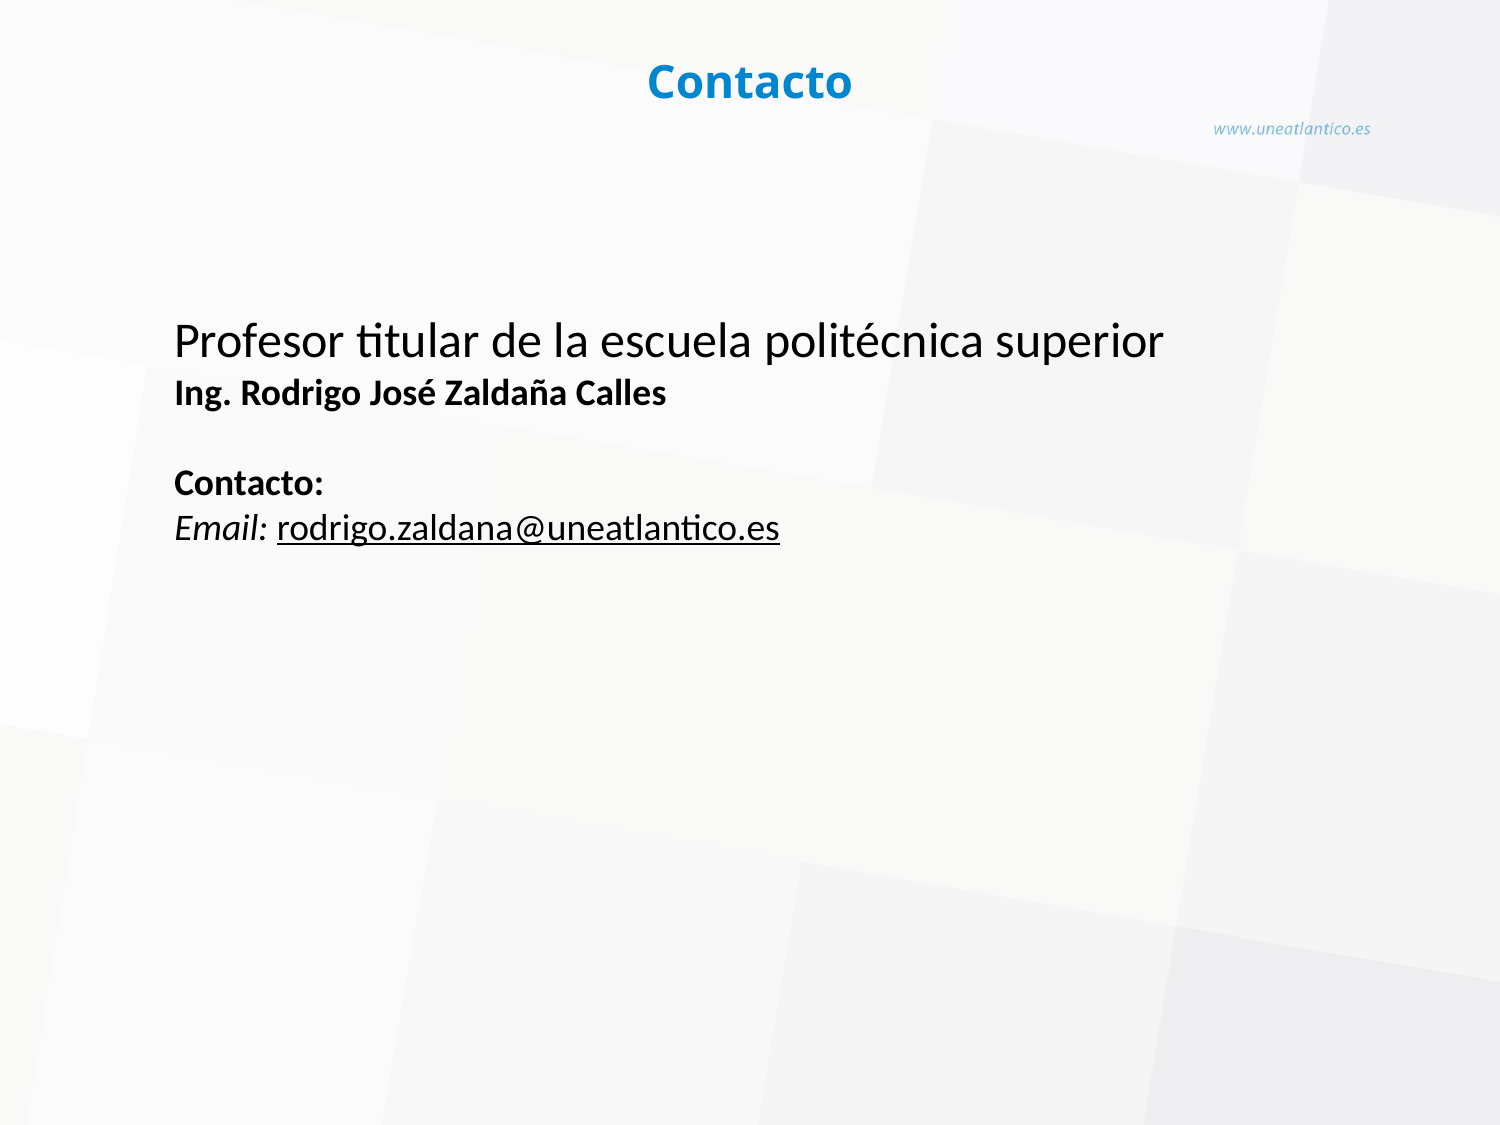

# Contacto

Profesor titular de la escuela politécnica superior
Ing. Rodrigo José Zaldaña Calles

Contacto:
Email: rodrigo.zaldana@uneatlantico.es